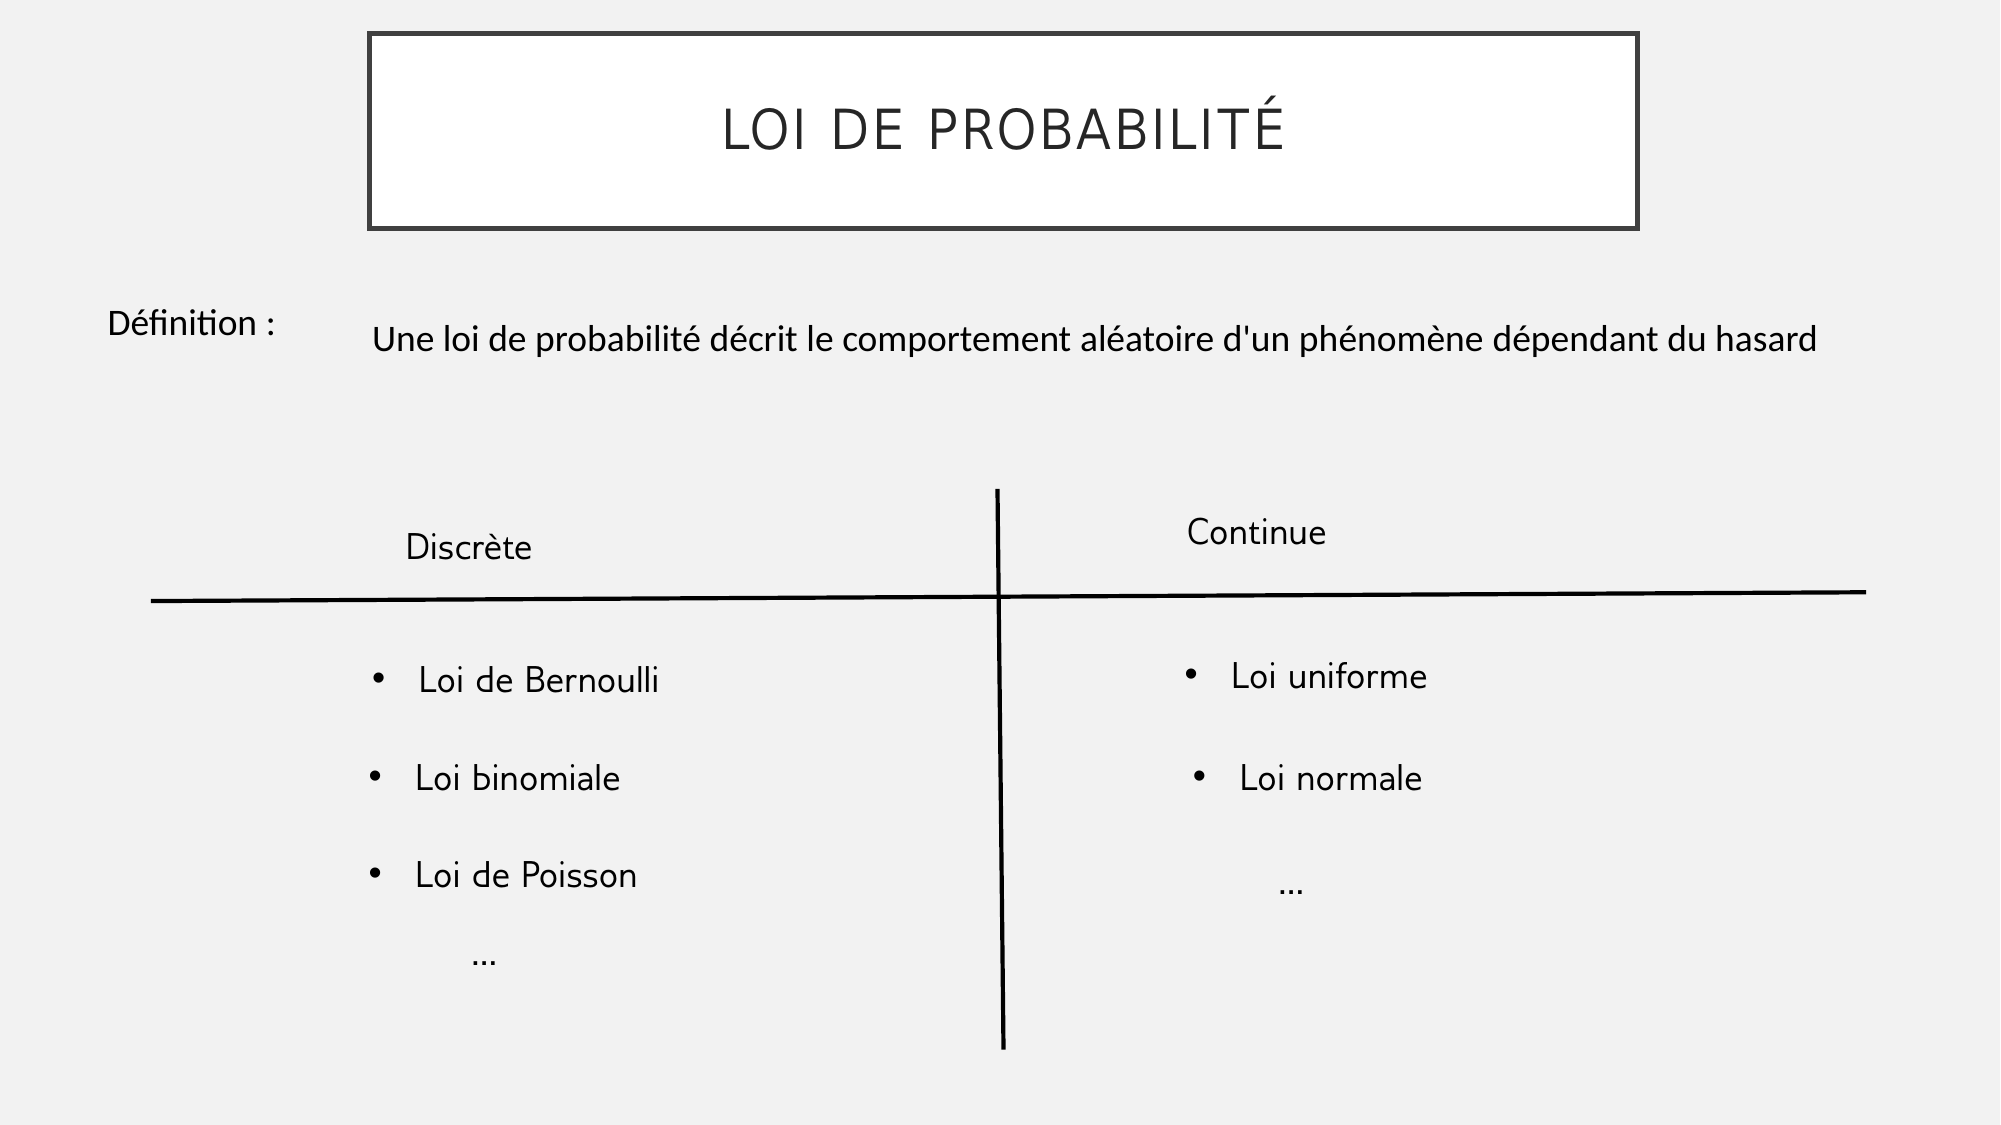

# Loi de probabilité
Définition :
Une loi de probabilité décrit le comportement aléatoire d'un phénomène dépendant du hasard
Continue
Discrète
Loi uniforme
Loi de Bernoulli
Loi binomiale
Loi normale
Loi de Poisson
…
…